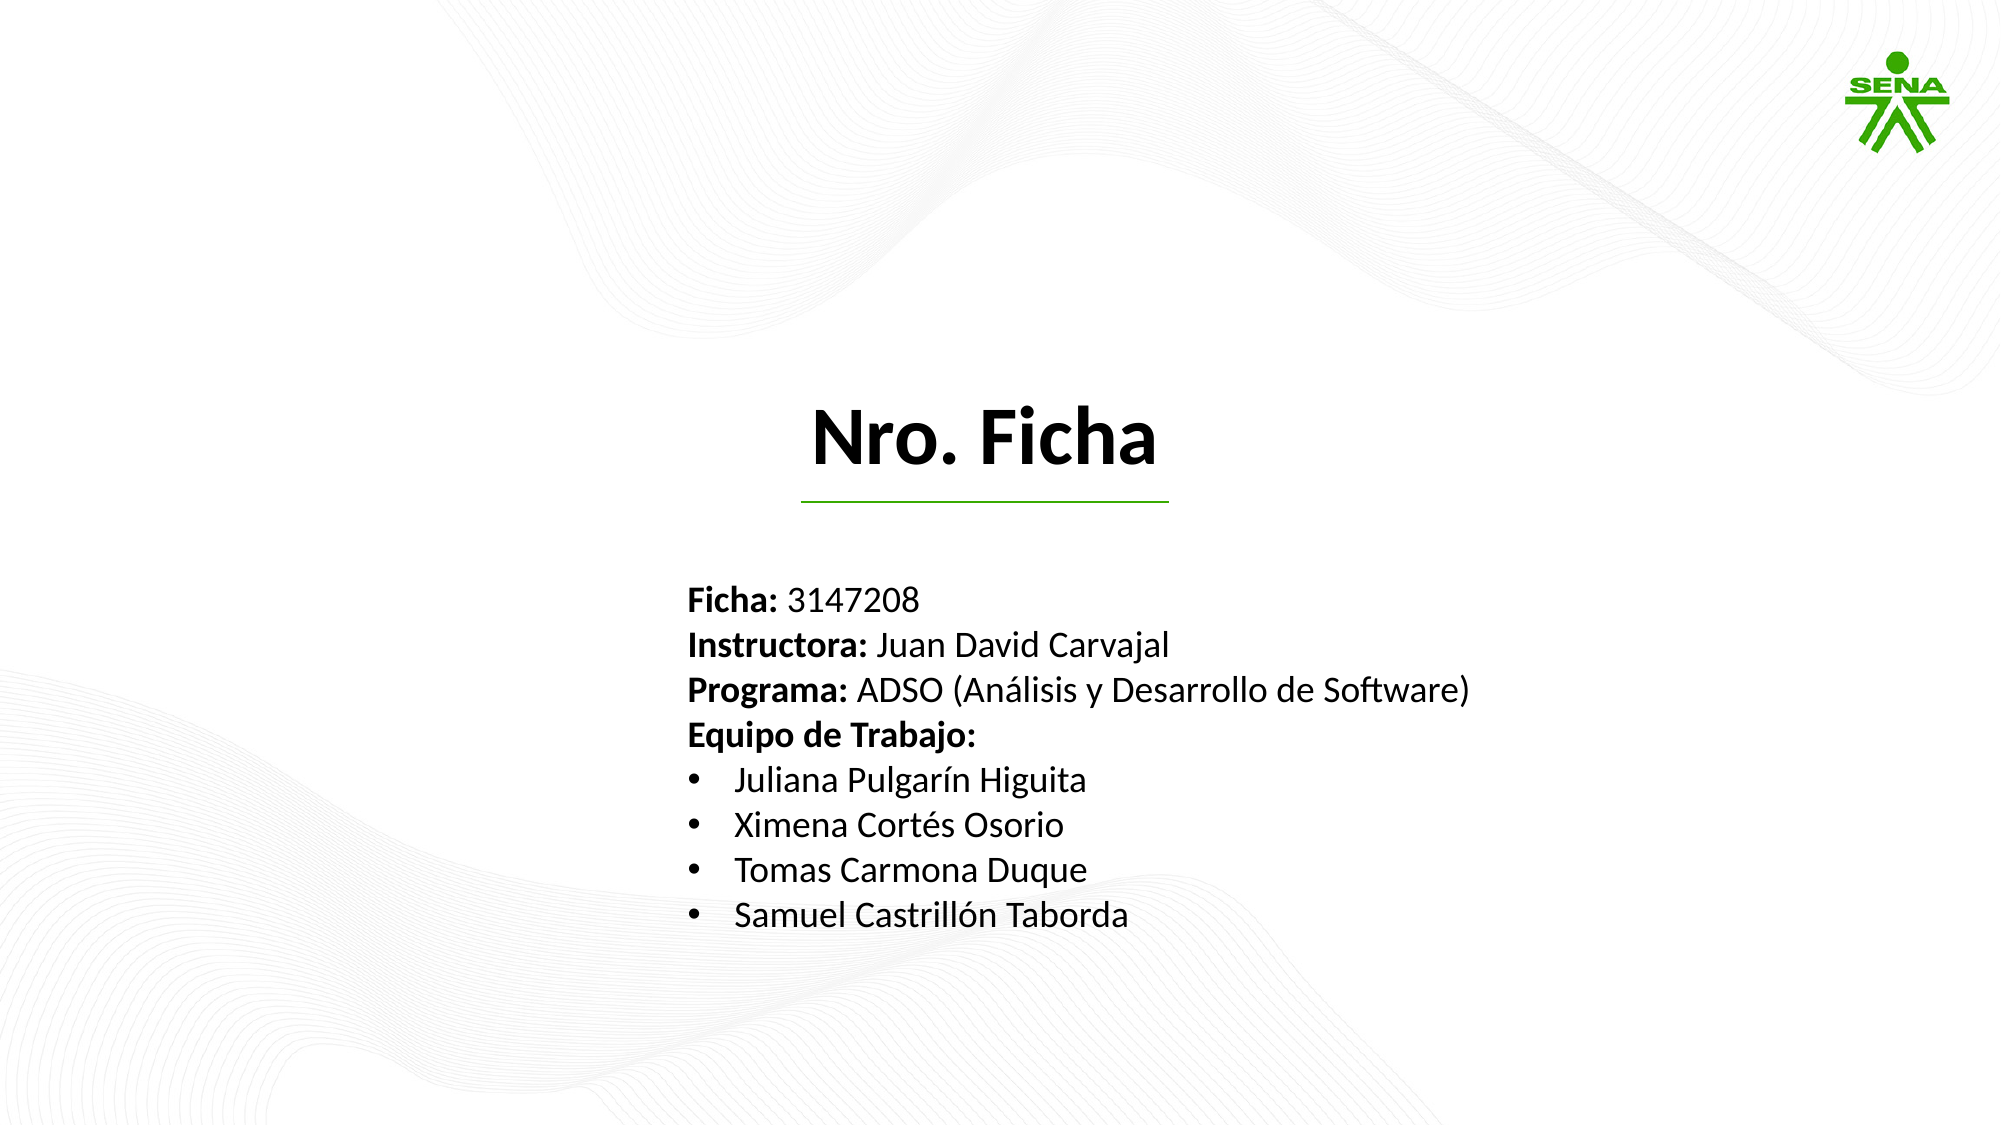

Nro. Ficha

Ficha: 3147208
Instructora: Juan David Carvajal
Programa: ADSO (Análisis y Desarrollo de Software)
Equipo de Trabajo:
Juliana Pulgarín Higuita
Ximena Cortés Osorio
Tomas Carmona Duque
Samuel Castrillón Taborda